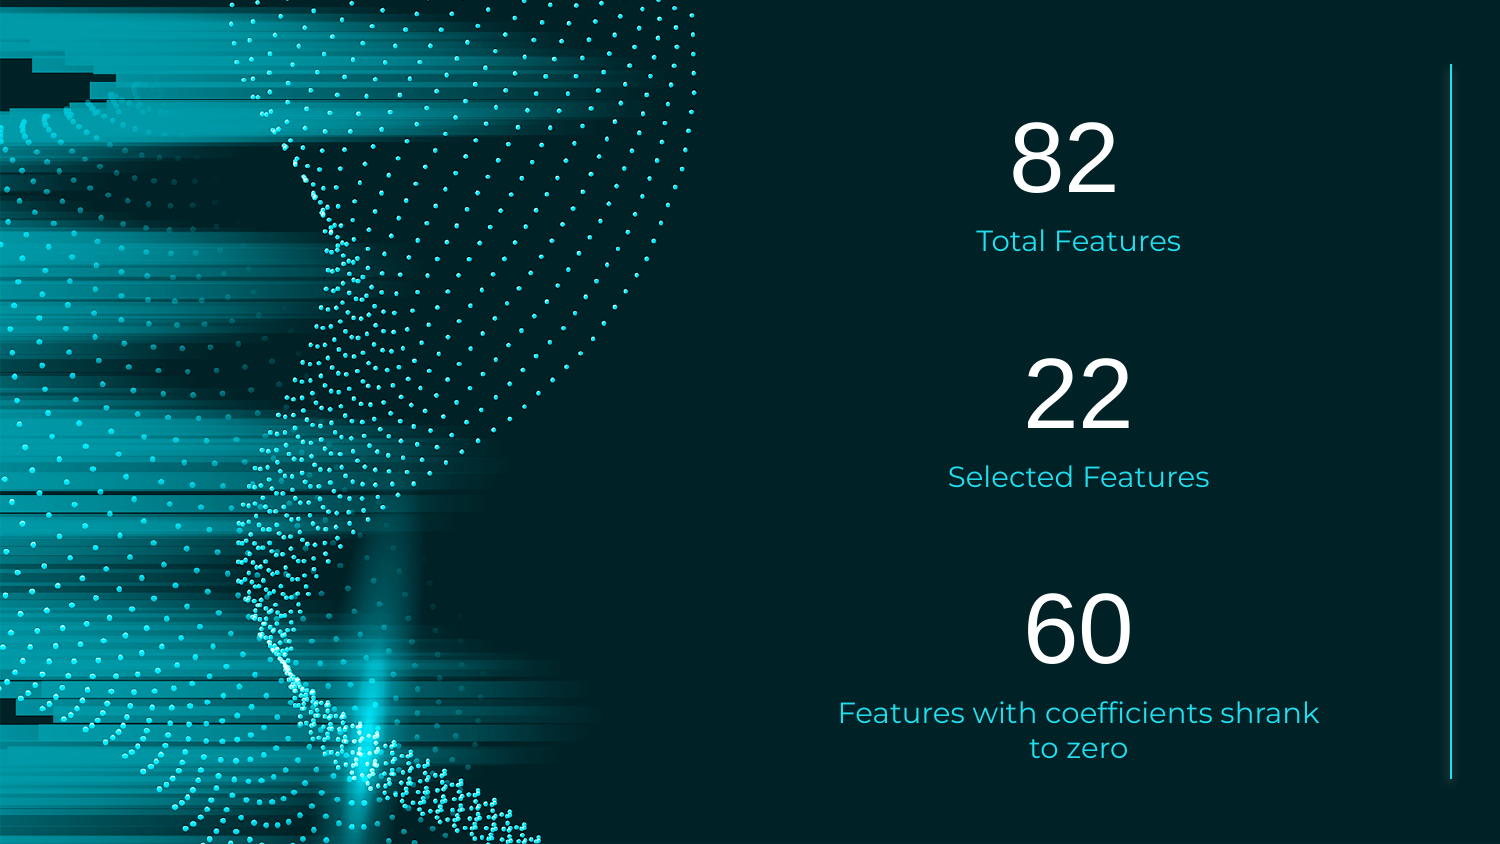

# 82
Total Features
22
Selected Features
60
Features with coefficients shrank to zero